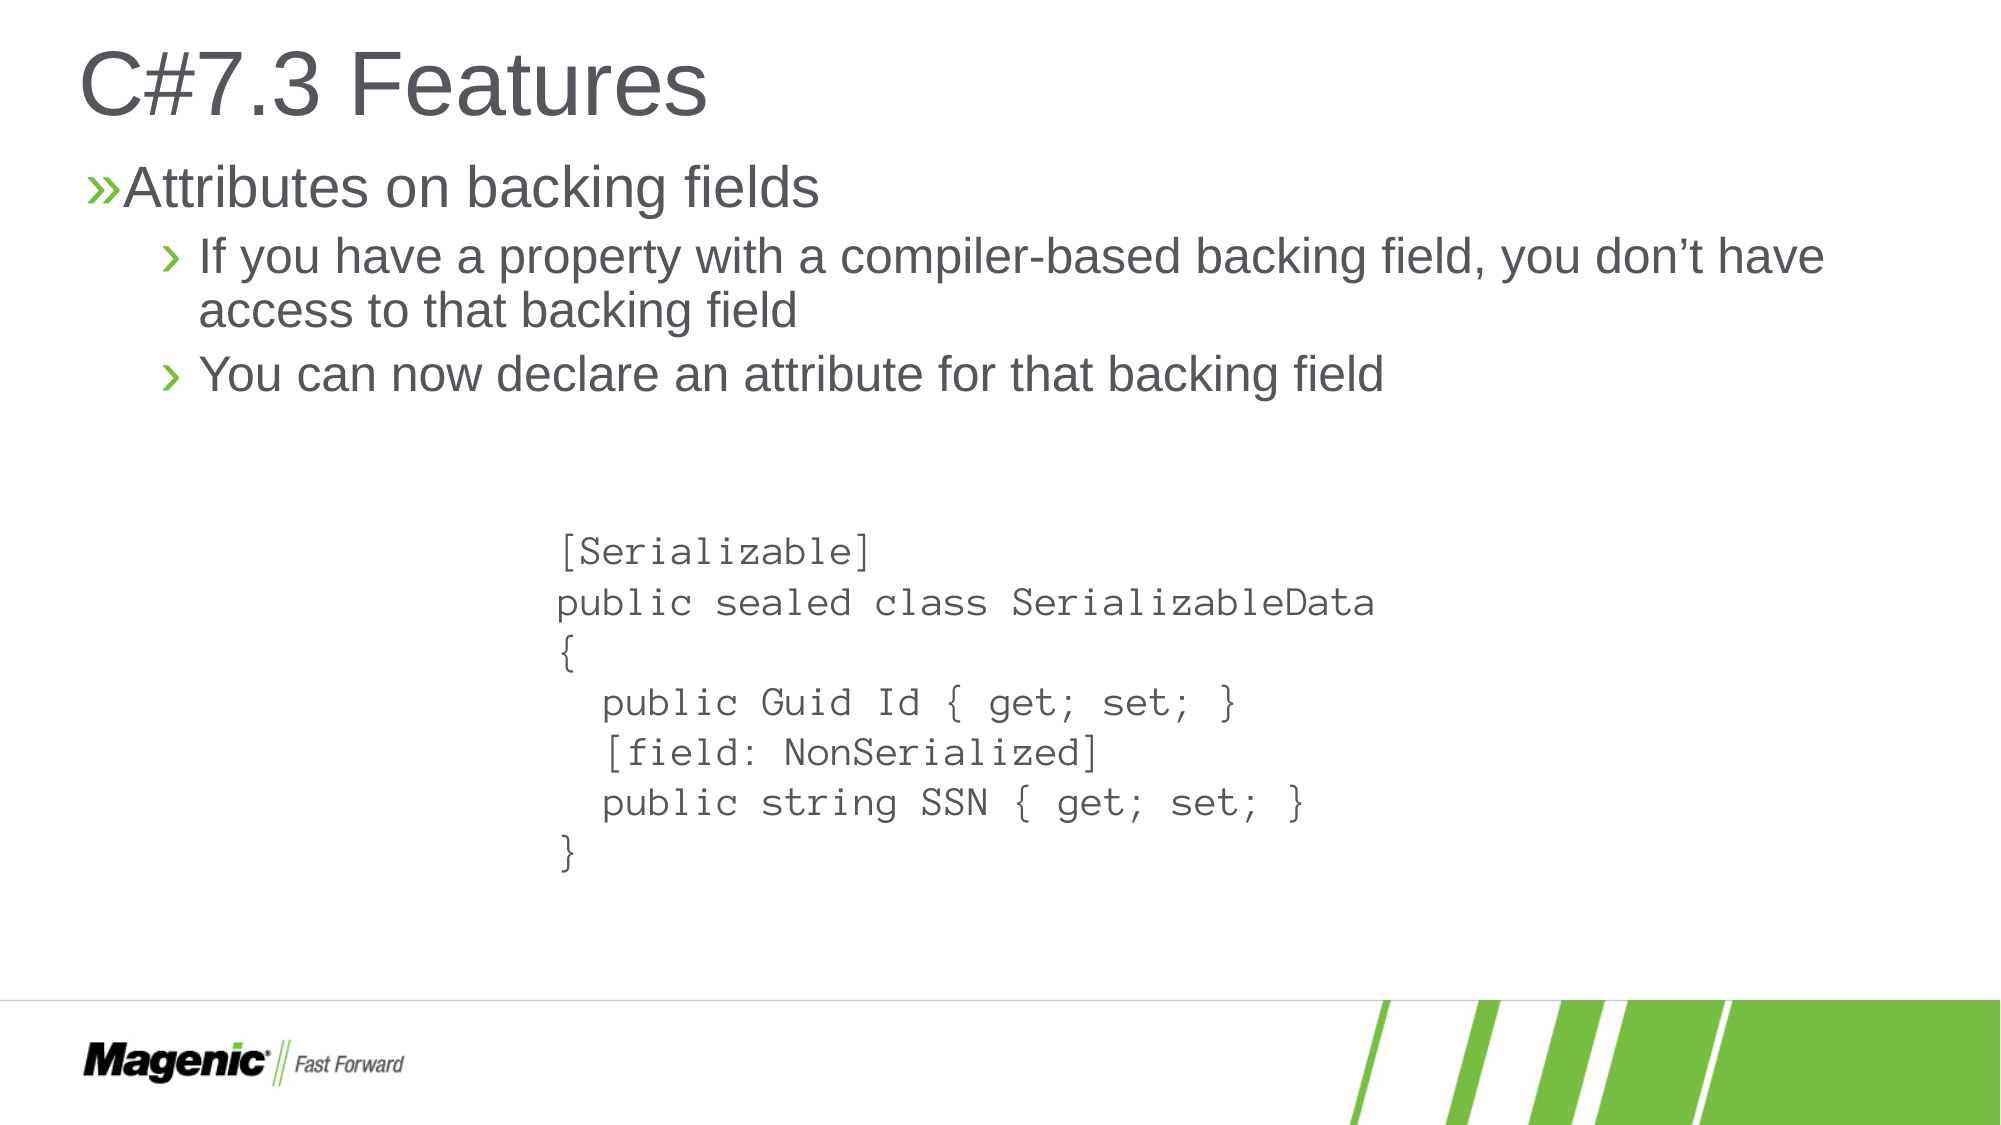

# C#7.3 Features
Attributes on backing fields
If you have a property with a compiler-based backing field, you don’t have access to that backing field
You can now declare an attribute for that backing field
[Serializable]
public sealed class SerializableData
{
  public Guid Id { get; set; }
  [field: NonSerialized]
  public string SSN { get; set; }
}